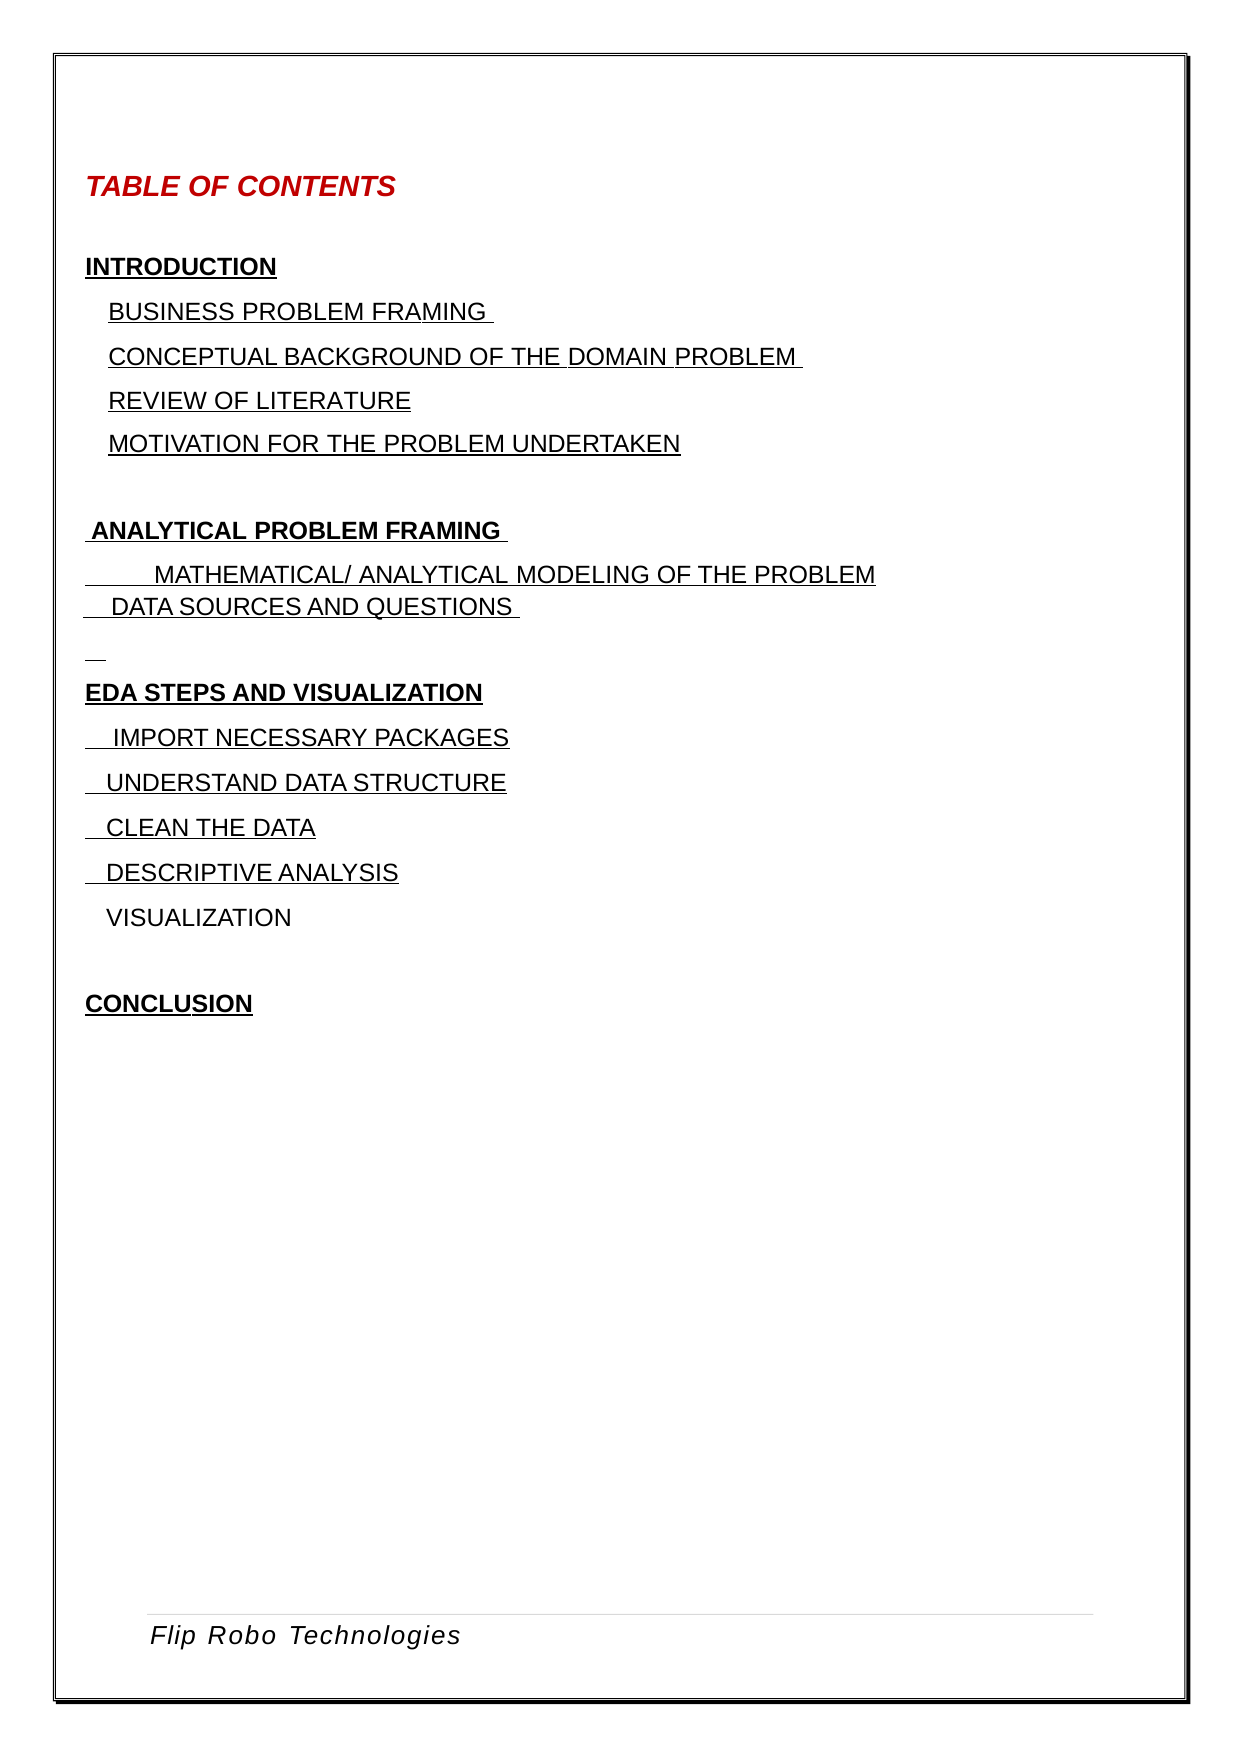

TABLE OF CONTENTS

INTRODUCTION
BUSINESS PROBLEM FRAMING
CONCEPTUAL BACKGROUND OF THE DOMAIN PROBLEM
REVIEW OF LITERATURE
MOTIVATION FOR THE PROBLEM UNDERTAKEN

 ANALYTICAL PROBLEM FRAMING
          MATHEMATICAL/ ANALYTICAL MODELING OF THE PROBLEM
    DATA SOURCES AND QUESTIONS

EDA STEPS AND VISUALIZATION
    IMPORT NECESSARY PACKAGES
   UNDERSTAND DATA STRUCTURE
   CLEAN THE DATA
   DESCRIPTIVE ANALYSIS
   VISUALIZATION

CONCLUSION

Flip Robo Technologies